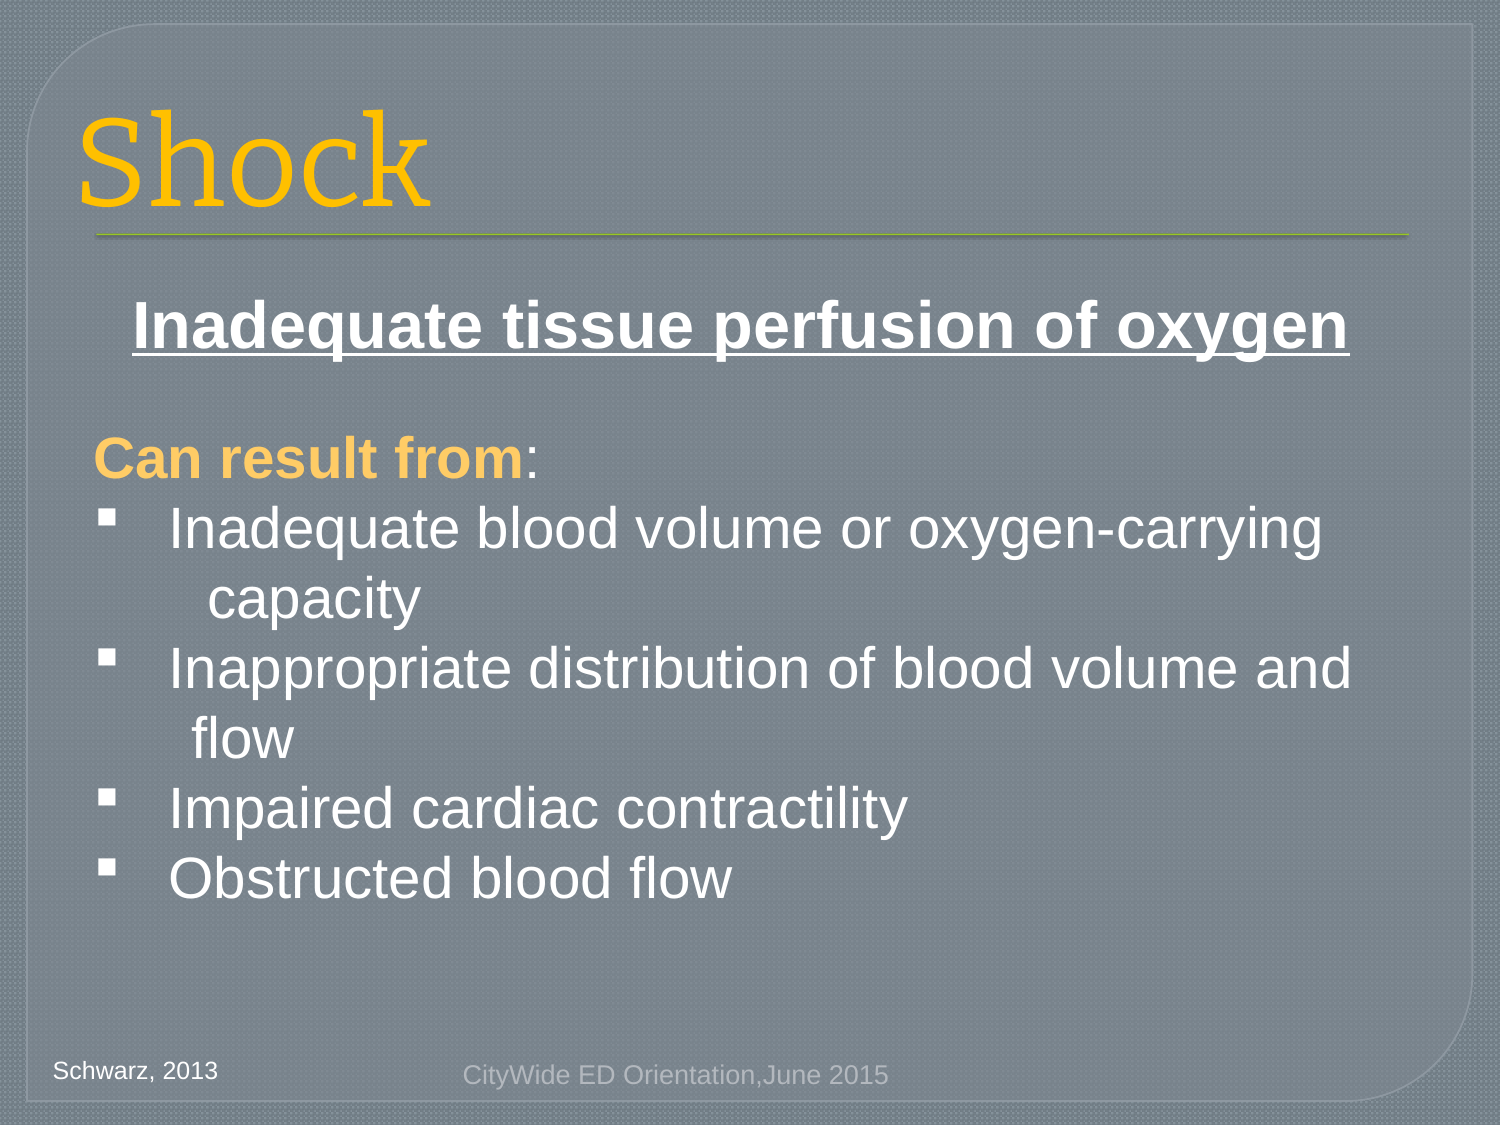

# Shock
Inadequate tissue perfusion of oxygen
Can result from:
Inadequate blood volume or oxygen-carrying
       capacity
Inappropriate distribution of blood volume and
      flow
Impaired cardiac contractility
Obstructed blood flow
Schwarz, 2013
CityWide ED Orientation,June 2015